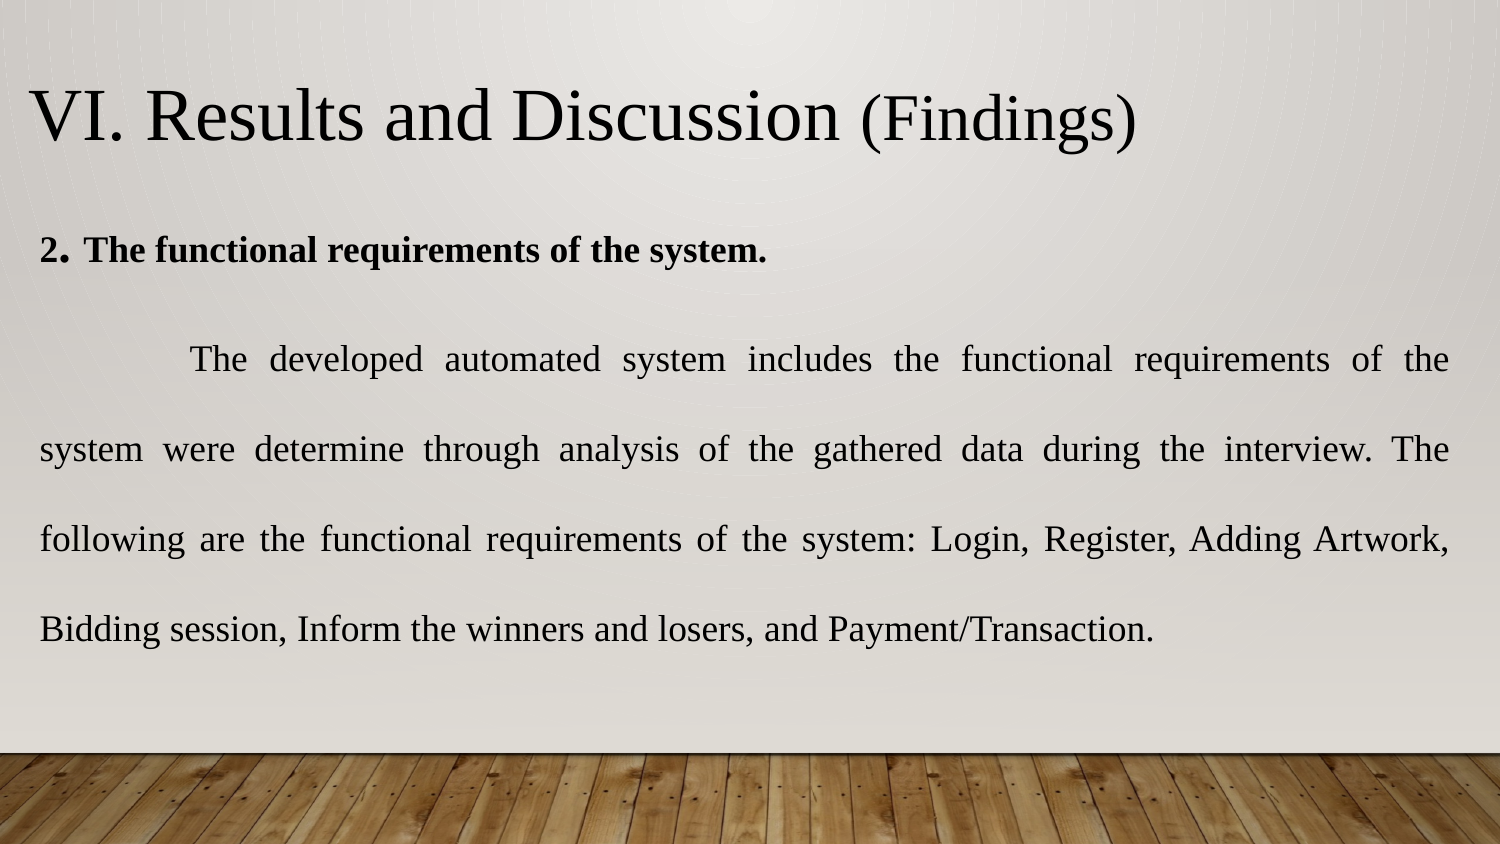

VI. Results and Discussion (Findings)
2. The functional requirements of the system.
	The developed automated system includes the functional requirements of the system were determine through analysis of the gathered data during the interview. The following are the functional requirements of the system: Login, Register, Adding Artwork, Bidding session, Inform the winners and losers, and Payment/Transaction.